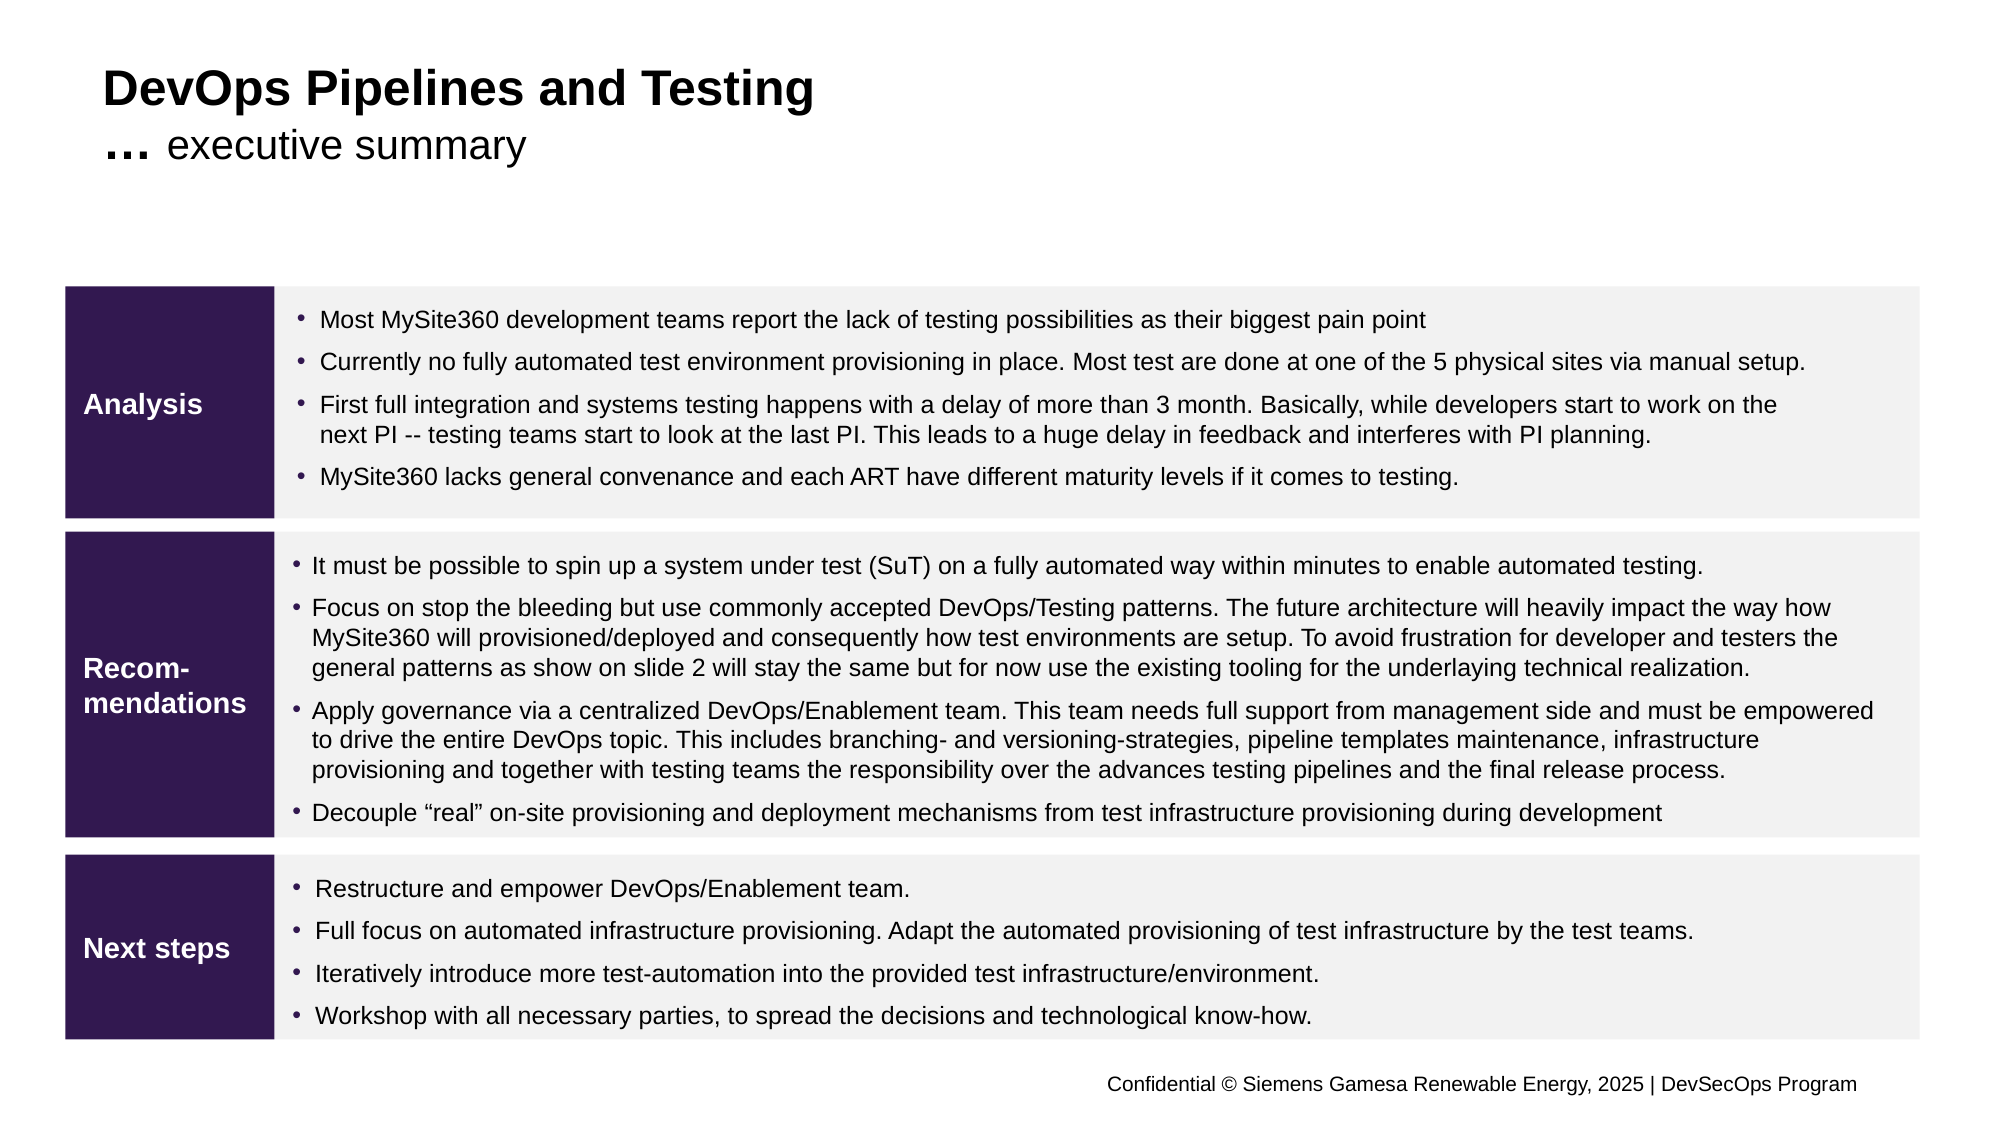

# DevOps Pipelines and Testing … executive summary
Analysis

Most MySite360 development teams report the lack of testing possibilities as their biggest pain point
Currently no fully automated test environment provisioning in place. Most test are done at one of the 5 physical sites via manual setup.
First full integration and systems testing happens with a delay of more than 3 month. Basically, while developers start to work on the next PI -- testing teams start to look at the last PI. This leads to a huge delay in feedback and interferes with PI planning.
MySite360 lacks general convenance and each ART have different maturity levels if it comes to testing.

Recom-mendations
It must be possible to spin up a system under test (SuT) on a fully automated way within minutes to enable automated testing.
Focus on stop the bleeding but use commonly accepted DevOps/Testing patterns. The future architecture will heavily impact the way how MySite360 will provisioned/deployed and consequently how test environments are setup. To avoid frustration for developer and testers the general patterns as show on slide 2 will stay the same but for now use the existing tooling for the underlaying technical realization.
Apply governance via a centralized DevOps/Enablement team. This team needs full support from management side and must be empowered to drive the entire DevOps topic. This includes branching- and versioning-strategies, pipeline templates maintenance, infrastructure provisioning and together with testing teams the responsibility over the advances testing pipelines and the final release process.
Decouple “real” on-site provisioning and deployment mechanisms from test infrastructure provisioning during development
Next steps
Restructure and empower DevOps/Enablement team.
Full focus on automated infrastructure provisioning. Adapt the automated provisioning of test infrastructure by the test teams.
Iteratively introduce more test-automation into the provided test infrastructure/environment.
Workshop with all necessary parties, to spread the decisions and technological know-how.
Confidential © Siemens Gamesa Renewable Energy, 2025 | DevSecOps Program